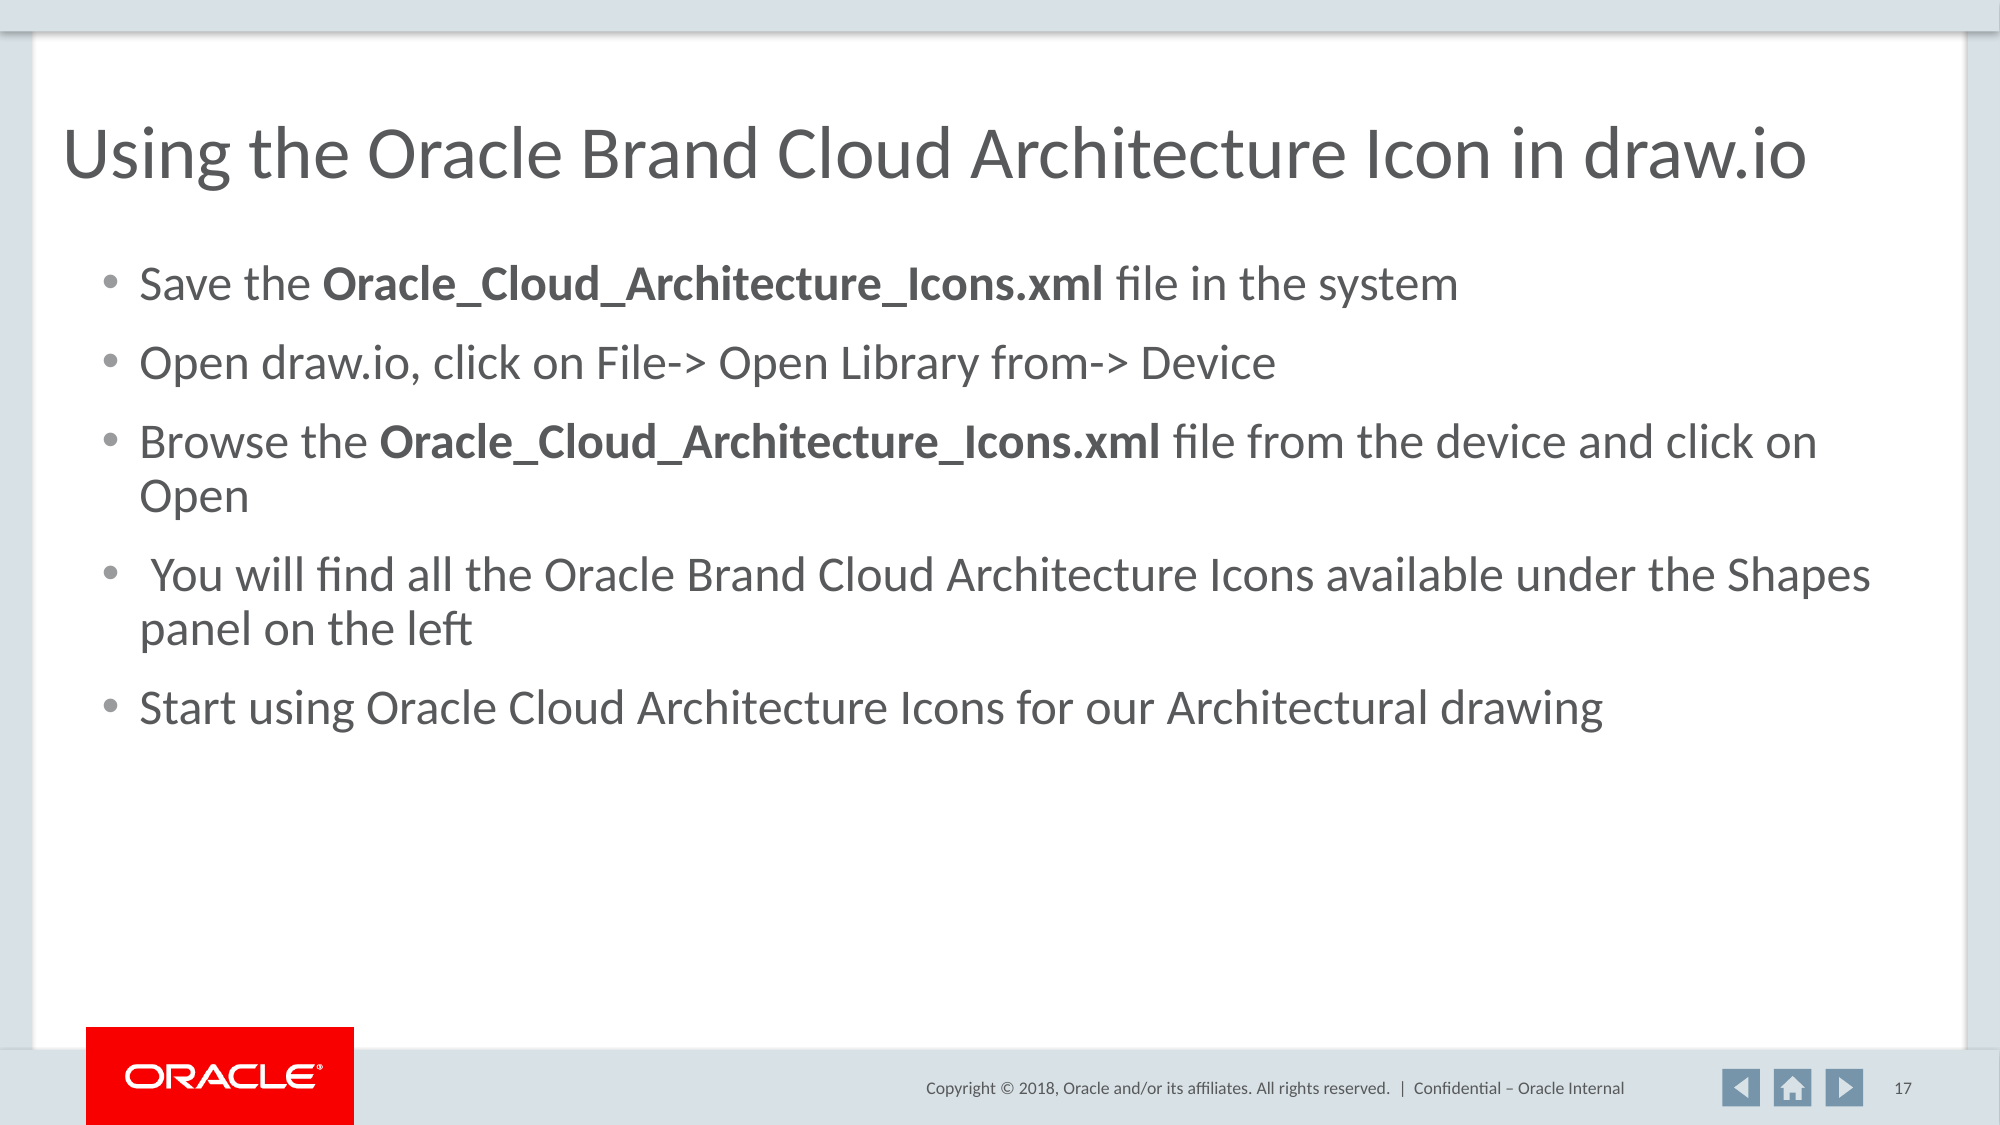

# Using the Oracle Brand Cloud Architecture Icon in draw.io
Save the Oracle_Cloud_Architecture_Icons.xml file in the system
Open draw.io, click on File-> Open Library from-> Device
Browse the Oracle_Cloud_Architecture_Icons.xml file from the device and click on Open
 You will find all the Oracle Brand Cloud Architecture Icons available under the Shapes panel on the left
Start using Oracle Cloud Architecture Icons for our Architectural drawing

Confidential – Oracle Internal
17